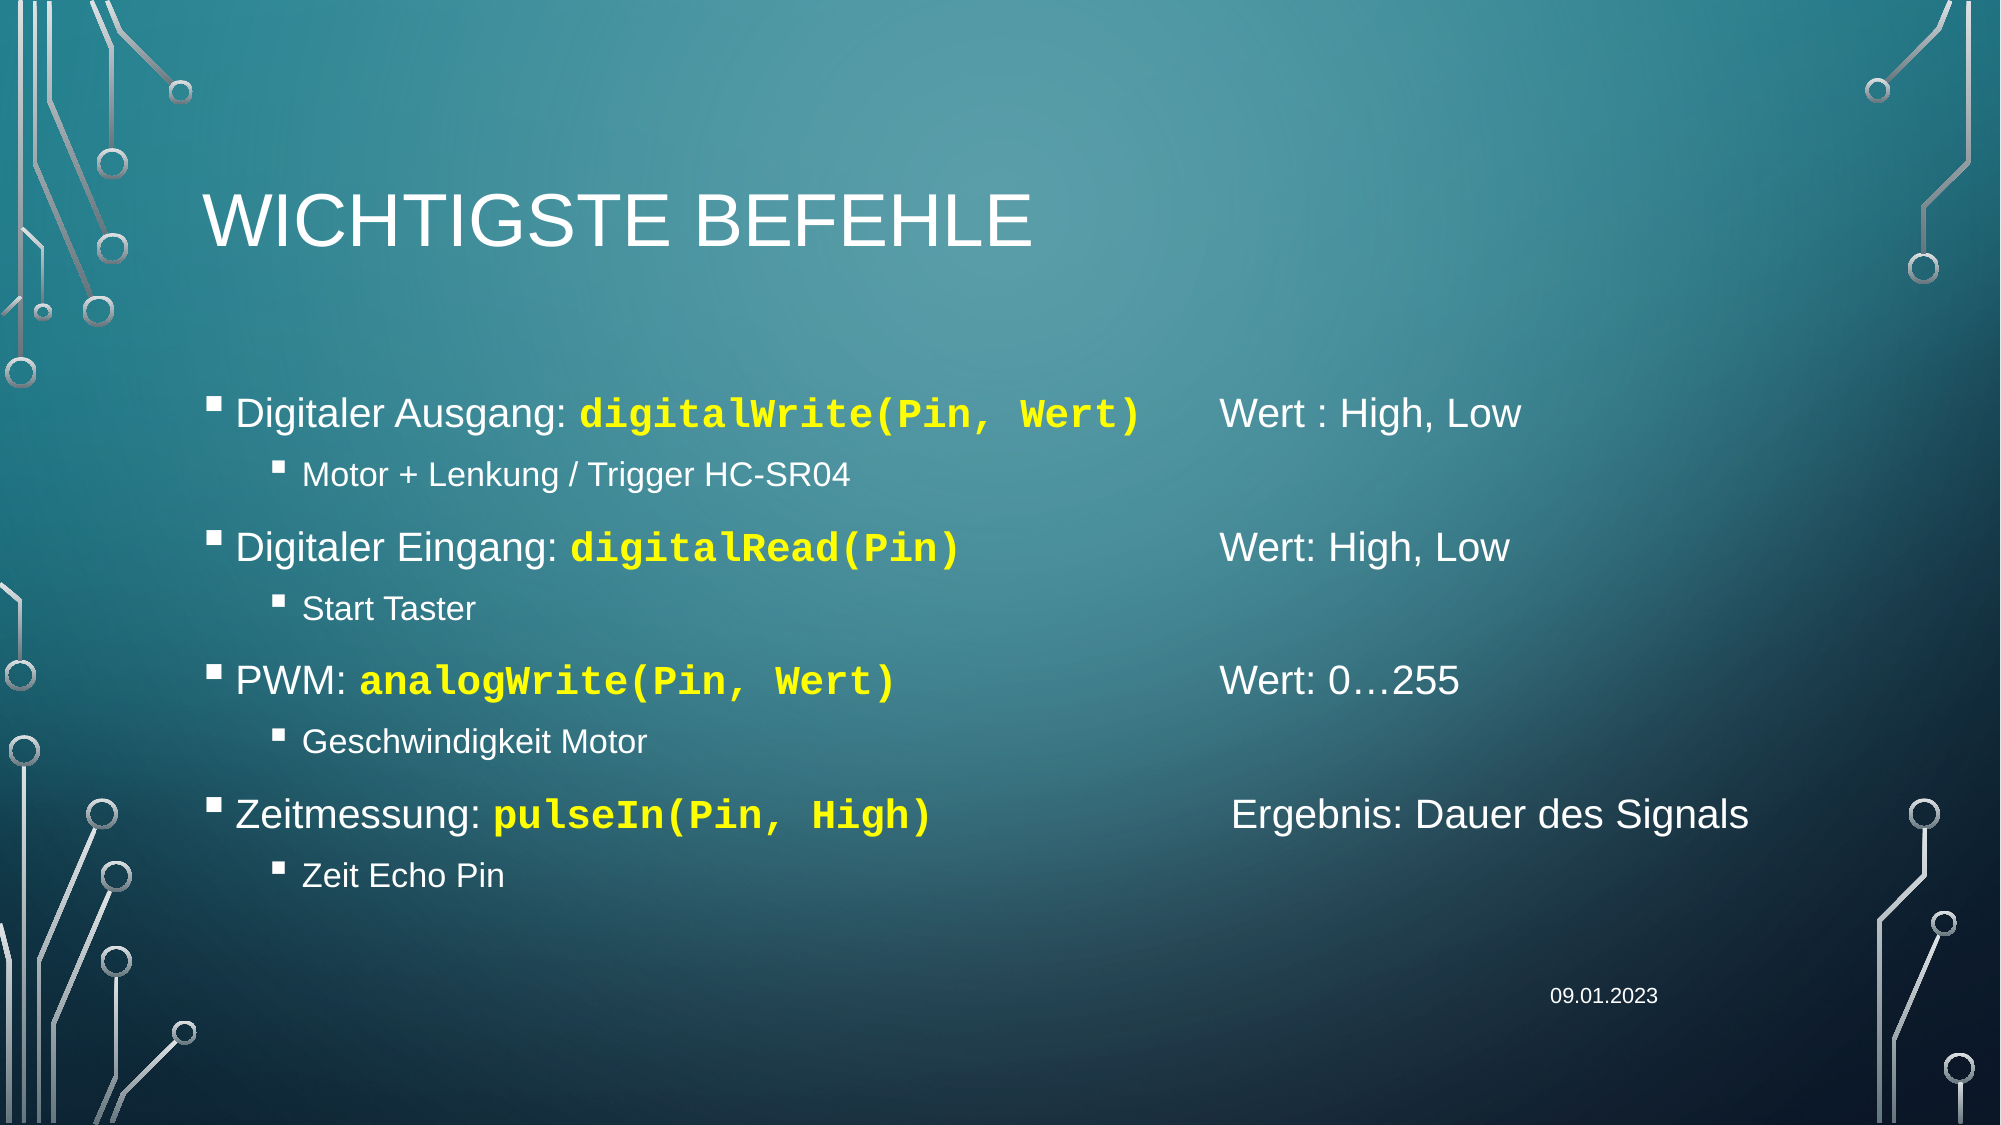

# Wichtigste Befehle
Digitaler Ausgang: digitalWrite(Pin, Wert) 	Wert : High, Low
Motor + Lenkung / Trigger HC-SR04
Digitaler Eingang: digitalRead(Pin)              	Wert: High, Low
Start Taster
PWM: analogWrite(Pin, Wert)                     	Wert: 0…255
Geschwindigkeit Motor
Zeitmessung: pulseIn(Pin, High)                	 Ergebnis: Dauer des Signals
Zeit Echo Pin

09.01.2023